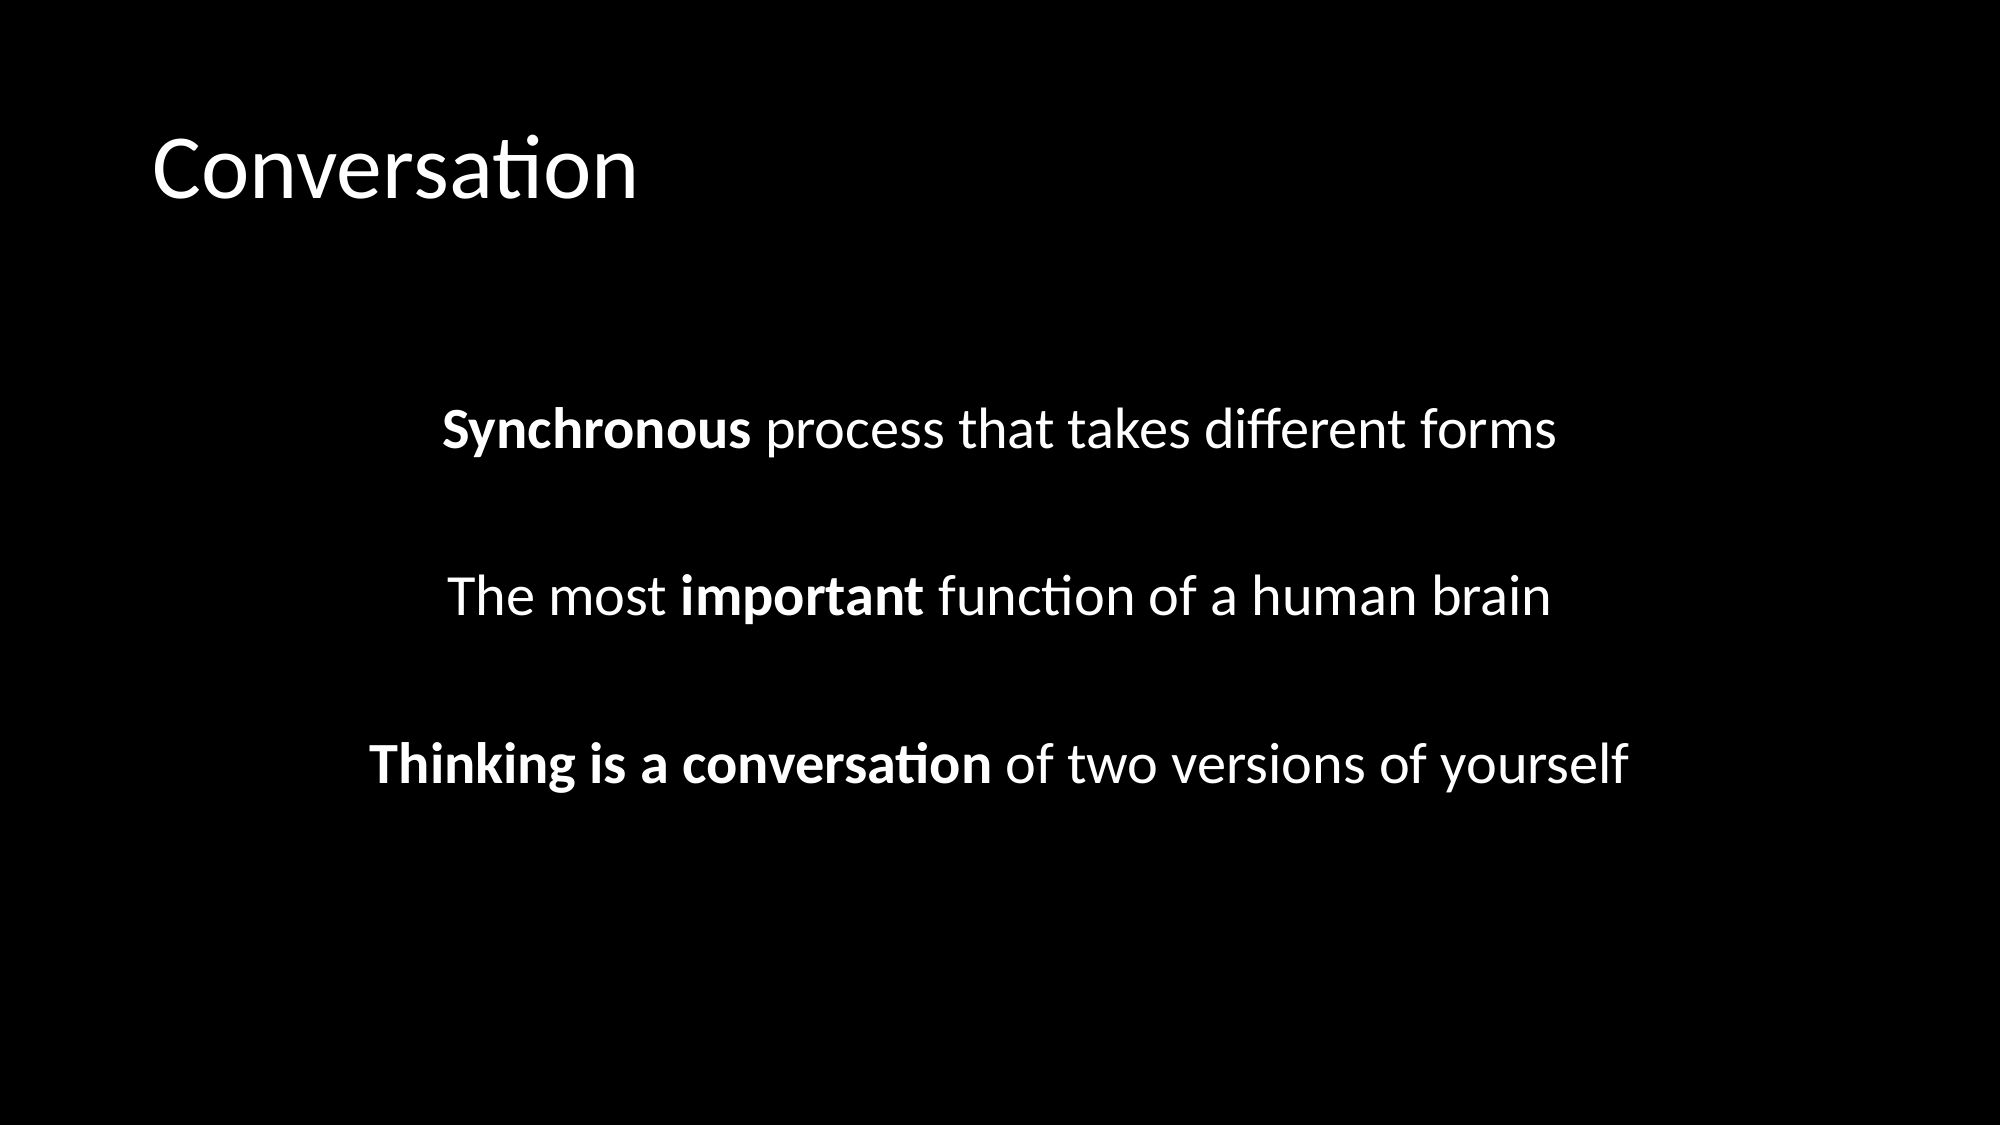

# Conversation

Synchronous process that takes different forms

The most important function of a human brain

Thinking is a conversation of two versions of yourself